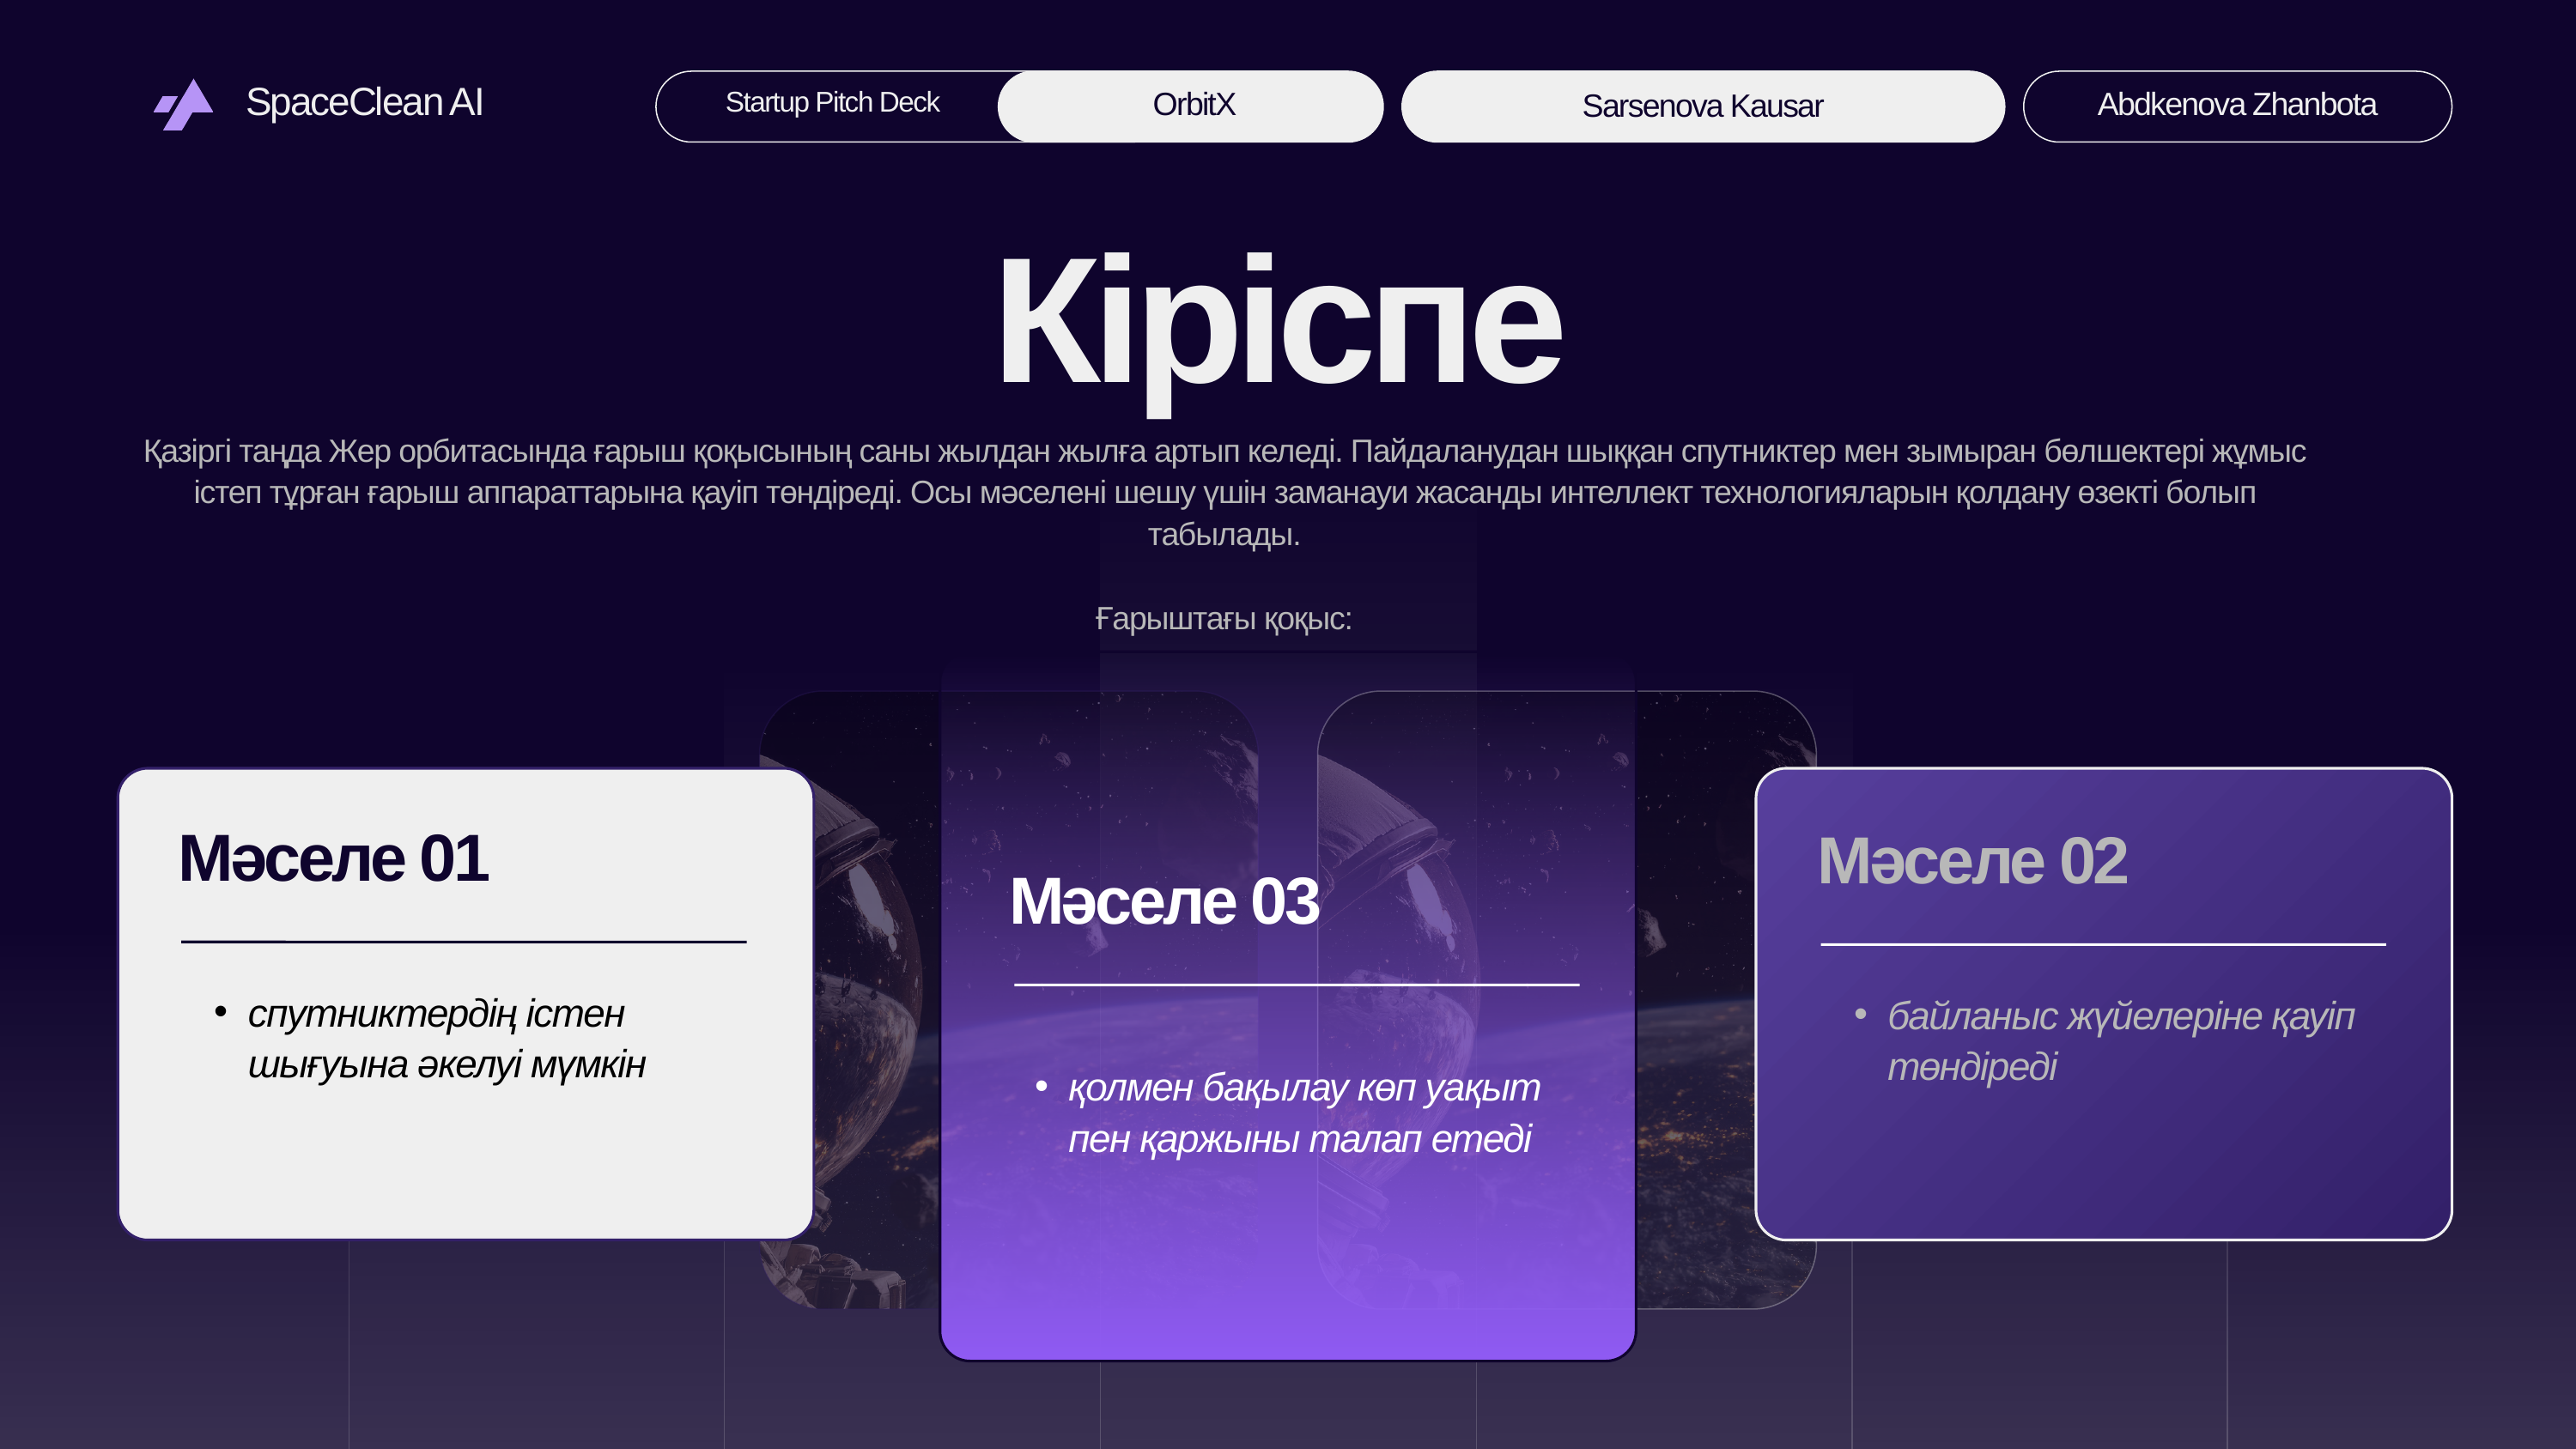

SpaceClean AI
Startup Pitch Deck
OrbitX
Abdkenova Zhanbota
Sarsenova Kausar
Кіріспе
Қазіргі таңда Жер орбитасында ғарыш қоқысының саны жылдан жылға артып келеді. Пайдаланудан шыққан спутниктер мен зымыран бөлшектері жұмыс істеп тұрған ғарыш аппараттарына қауіп төндіреді. Осы мәселені шешу үшін заманауи жасанды интеллект технологияларын қолдану өзекті болып табылады.

Ғарыштағы қоқыс:

Мәселе 01
Мәселе 02
Мәселе 03

спутниктердің істен шығуына әкелуі мүмкін

байланыс жүйелеріне қауіп төндіреді
қолмен бақылау көп уақыт пен қаржыны талап етеді